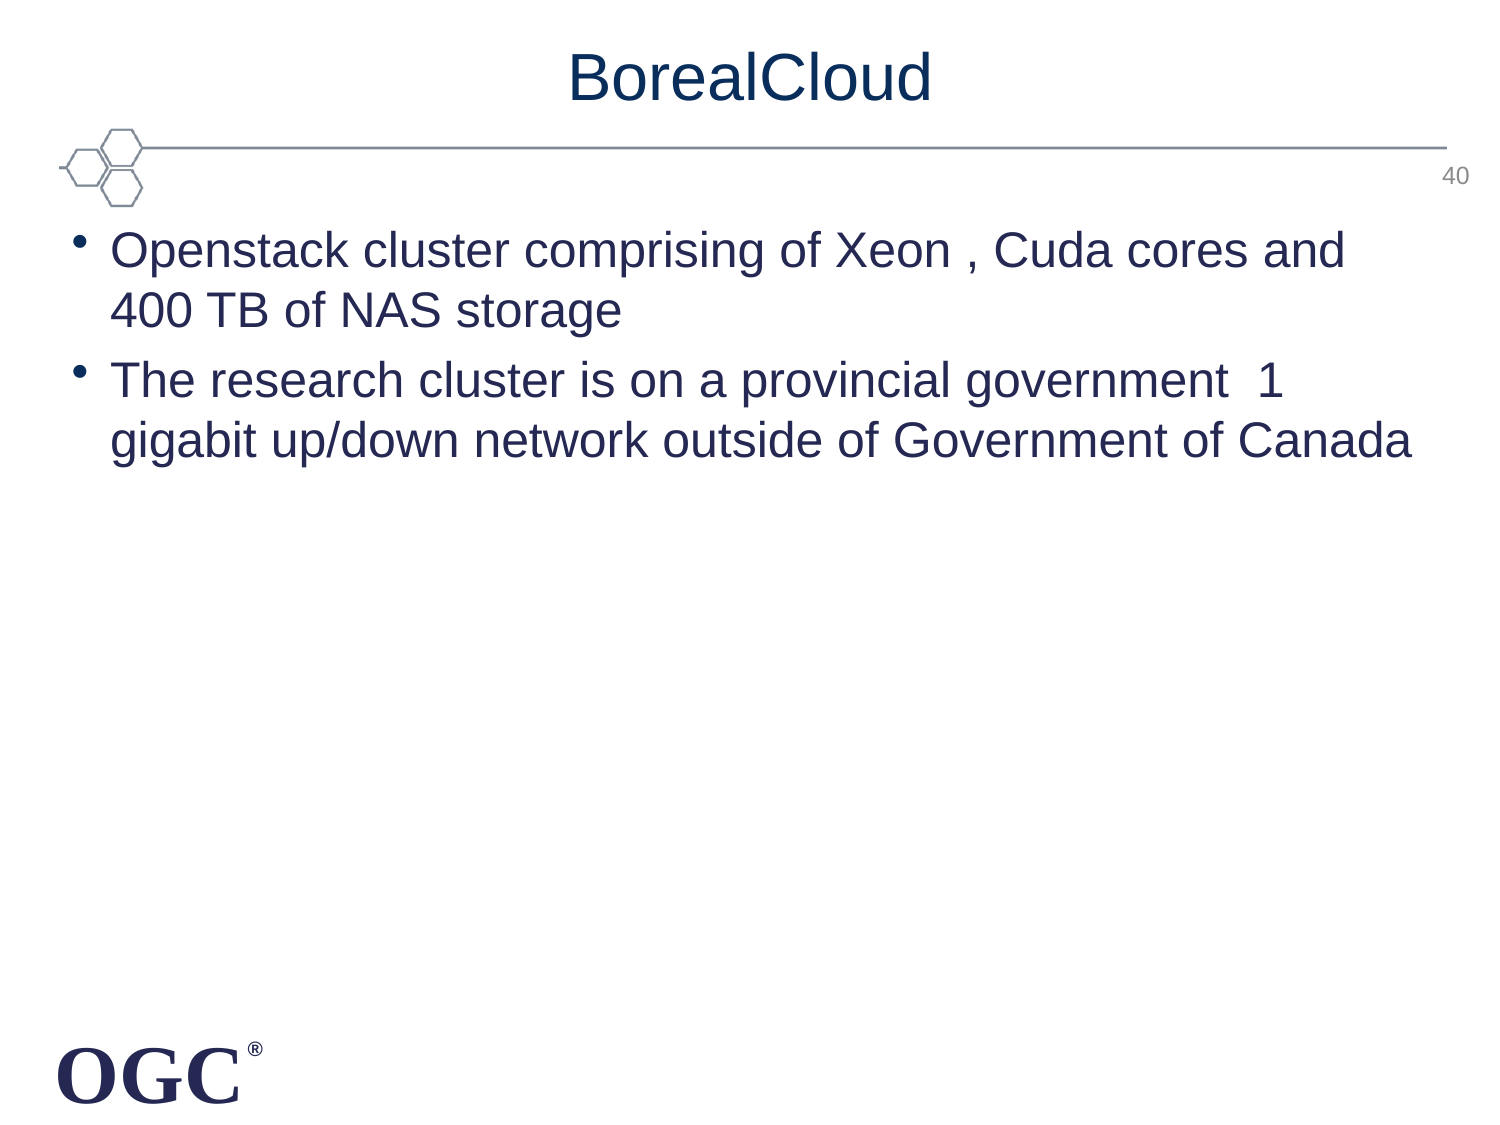

# BorealCloud
40
Openstack cluster comprising of Xeon , Cuda cores and 400 TB of NAS storage
The research cluster is on a provincial government  1 gigabit up/down network outside of Government of Canada